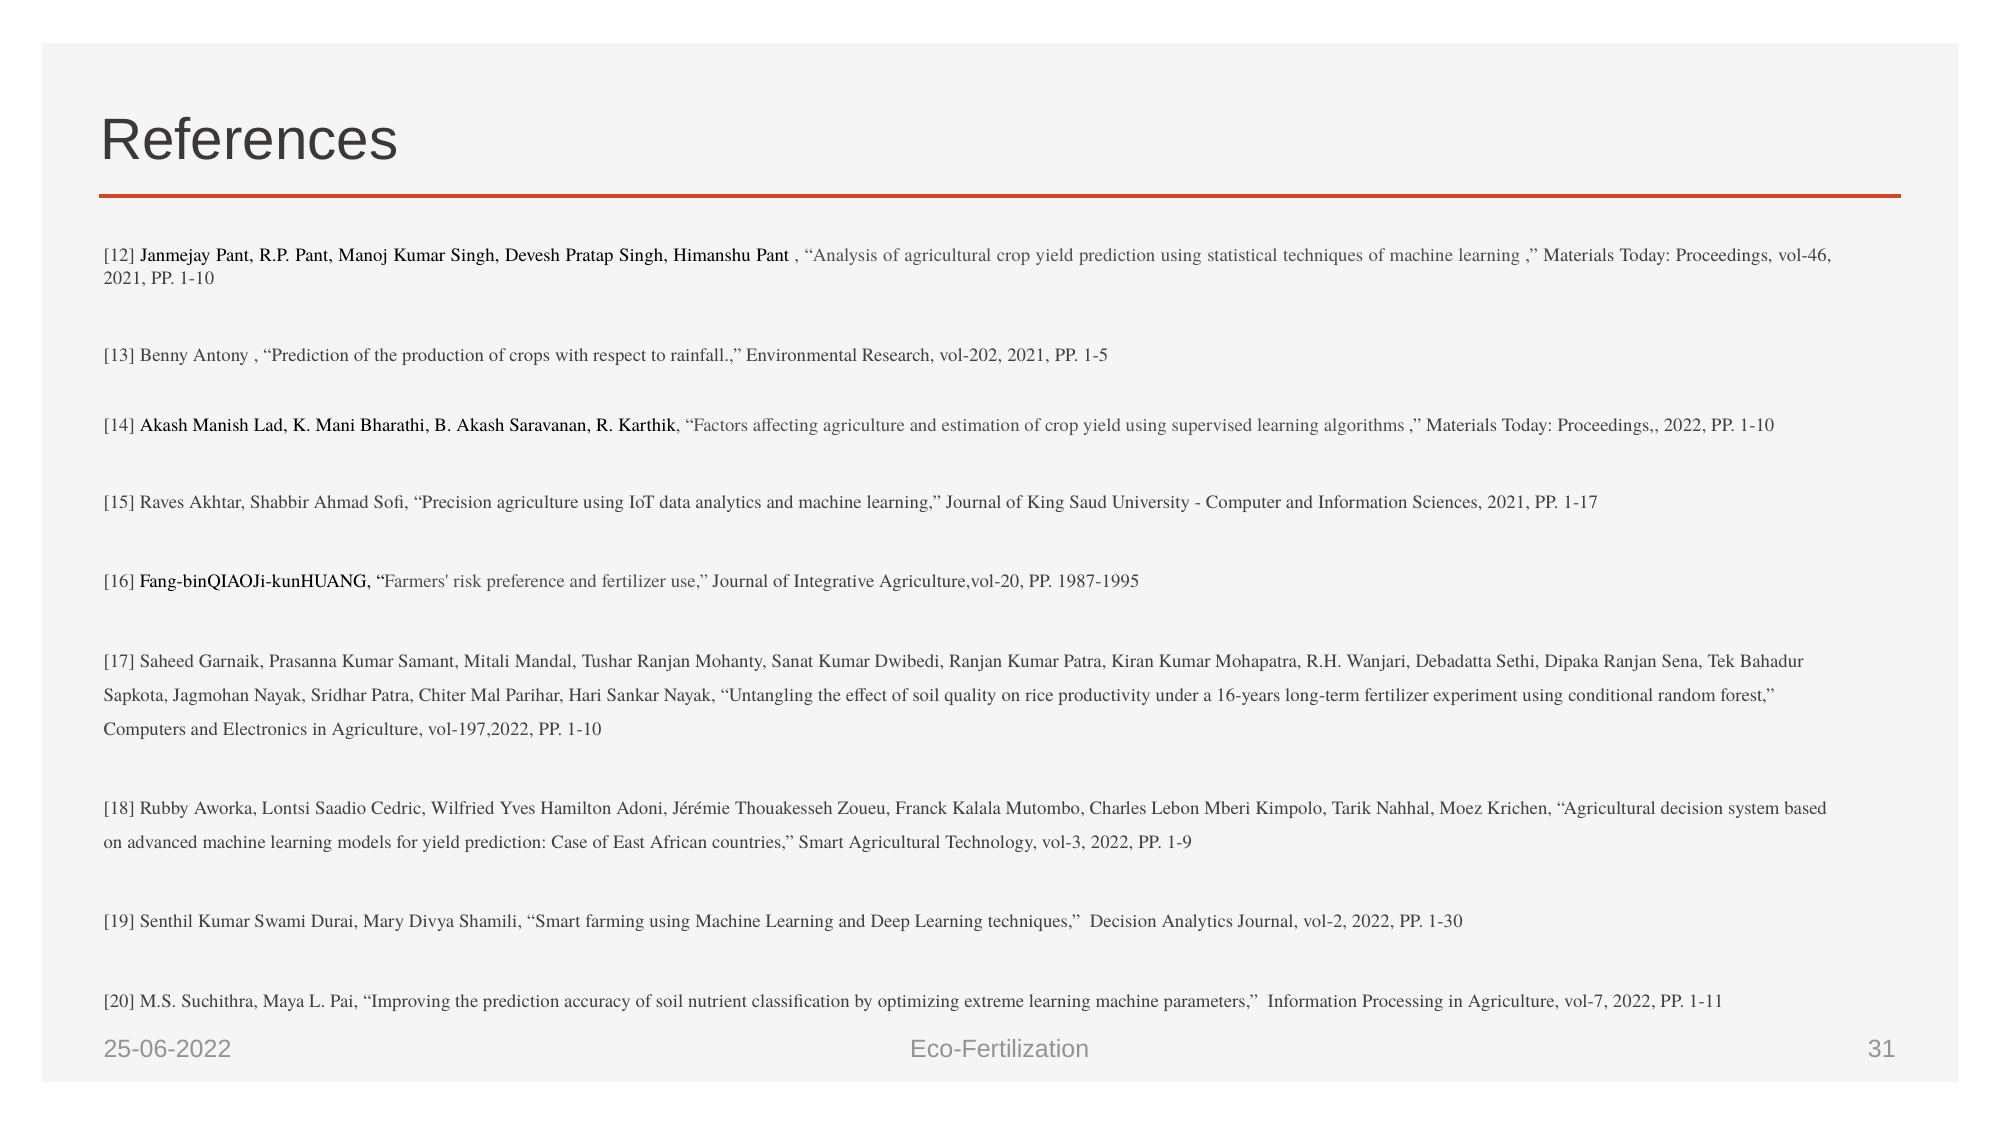

# References
[12] Janmejay Pant, R.P. Pant, Manoj Kumar Singh, Devesh Pratap Singh, Himanshu Pant , “Analysis of agricultural crop yield prediction using statistical techniques of machine learning ,” Materials Today: Proceedings, vol-46, 2021, PP. 1-10

[13] Benny Antony , “Prediction of the production of crops with respect to rainfall.,” Environmental Research, vol-202, 2021, PP. 1-5

[14] Akash Manish Lad, K. Mani Bharathi, B. Akash Saravanan, R. Karthik, “Factors affecting agriculture and estimation of crop yield using supervised learning algorithms ,” Materials Today: Proceedings,, 2022, PP. 1-10

[15] Raves Akhtar, Shabbir Ahmad Sofi, “Precision agriculture using IoT data analytics and machine learning,” Journal of King Saud University - Computer and Information Sciences, 2021, PP. 1-17
[16] Fang-binQIAOJi-kunHUANG, “Farmers' risk preference and fertilizer use,” Journal of Integrative Agriculture,vol-20, PP. 1987-1995
[17] Saheed Garnaik, Prasanna Kumar Samant, Mitali Mandal, Tushar Ranjan Mohanty, Sanat Kumar Dwibedi, Ranjan Kumar Patra, Kiran Kumar Mohapatra, R.H. Wanjari, Debadatta Sethi, Dipaka Ranjan Sena, Tek Bahadur Sapkota, Jagmohan Nayak, Sridhar Patra, Chiter Mal Parihar, Hari Sankar Nayak, “Untangling the effect of soil quality on rice productivity under a 16-years long-term fertilizer experiment using conditional random forest,” Computers and Electronics in Agriculture, vol-197,2022, PP. 1-10
[18] Rubby Aworka, Lontsi Saadio Cedric, Wilfried Yves Hamilton Adoni, Jérémie Thouakesseh Zoueu, Franck Kalala Mutombo, Charles Lebon Mberi Kimpolo, Tarik Nahhal, Moez Krichen, “Agricultural decision system based on advanced machine learning models for yield prediction: Case of East African countries,” Smart Agricultural Technology, vol-3, 2022, PP. 1-9
[19] Senthil Kumar Swami Durai, Mary Divya Shamili, “Smart farming using Machine Learning and Deep Learning techniques,”  Decision Analytics Journal, vol-2, 2022, PP. 1-30
[20] M.S. Suchithra, Maya L. Pai, “Improving the prediction accuracy of soil nutrient classification by optimizing extreme learning machine parameters,”  Information Processing in Agriculture, vol-7, 2022, PP. 1-11
25-06-2022
Eco-Fertilization
31